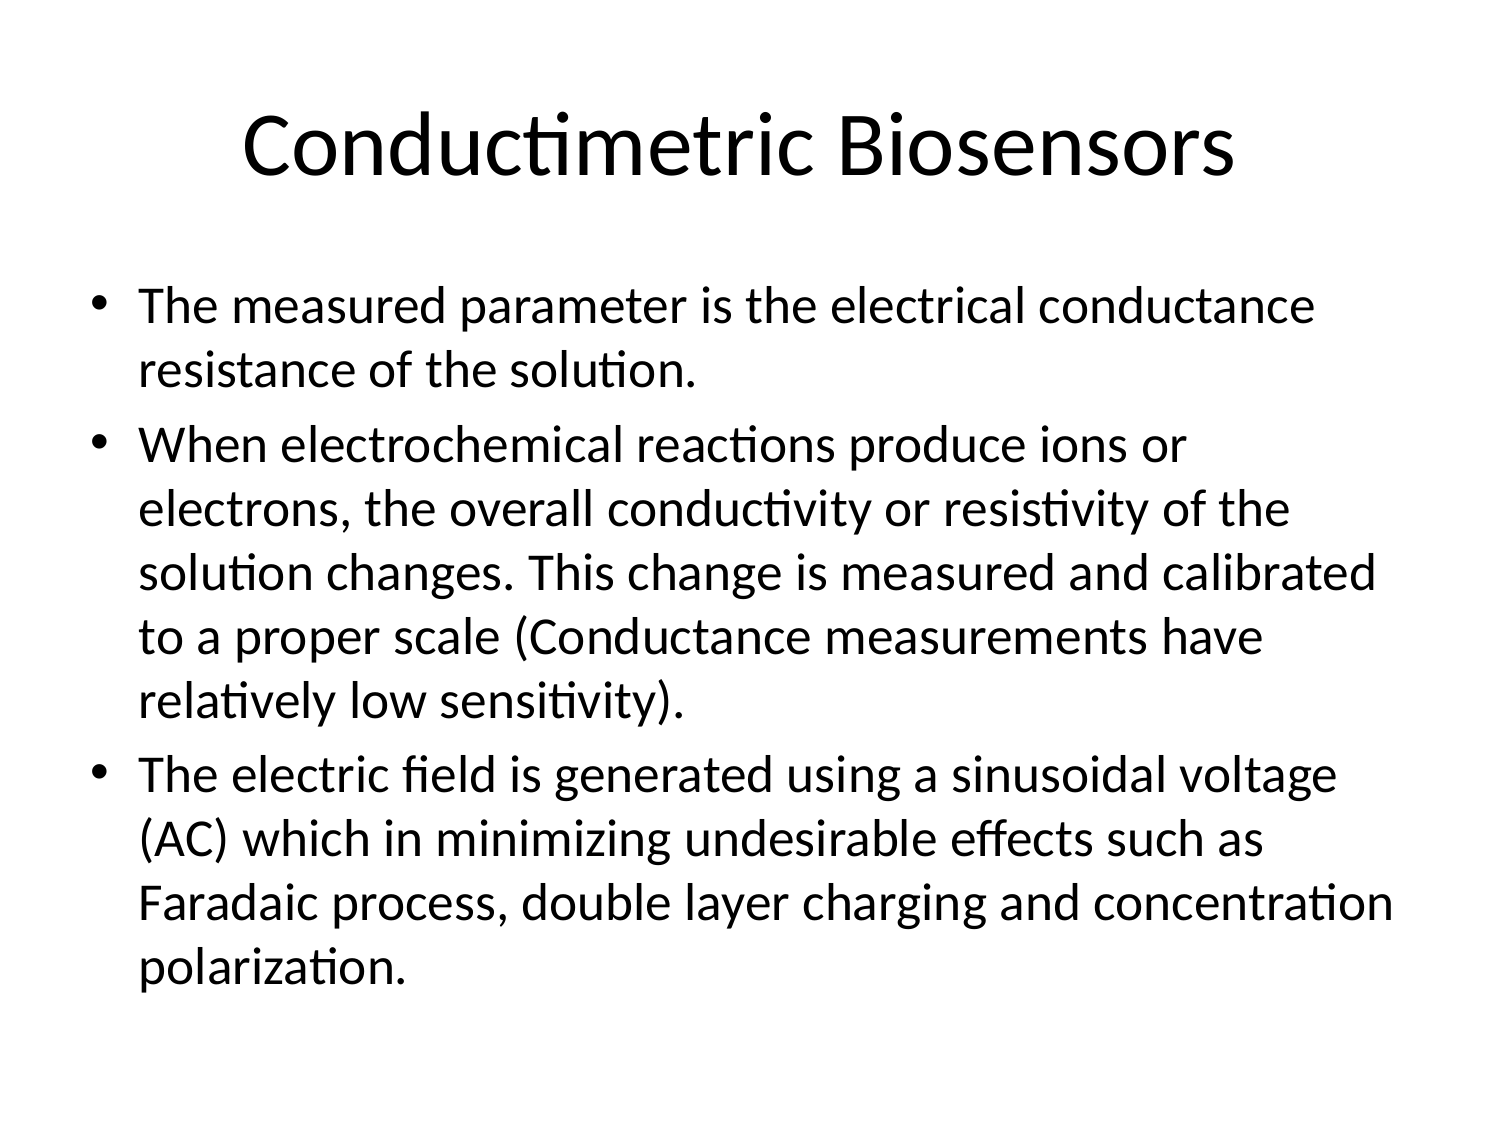

# Conductimetric Biosensors
The measured parameter is the electrical conductance resistance of the solution.
When electrochemical reactions produce ions or electrons, the overall conductivity or resistivity of the solution changes. This change is measured and calibrated to a proper scale (Conductance measurements have relatively low sensitivity).
The electric field is generated using a sinusoidal voltage (AC) which in minimizing undesirable effects such as Faradaic process, double layer charging and concentration polarization.